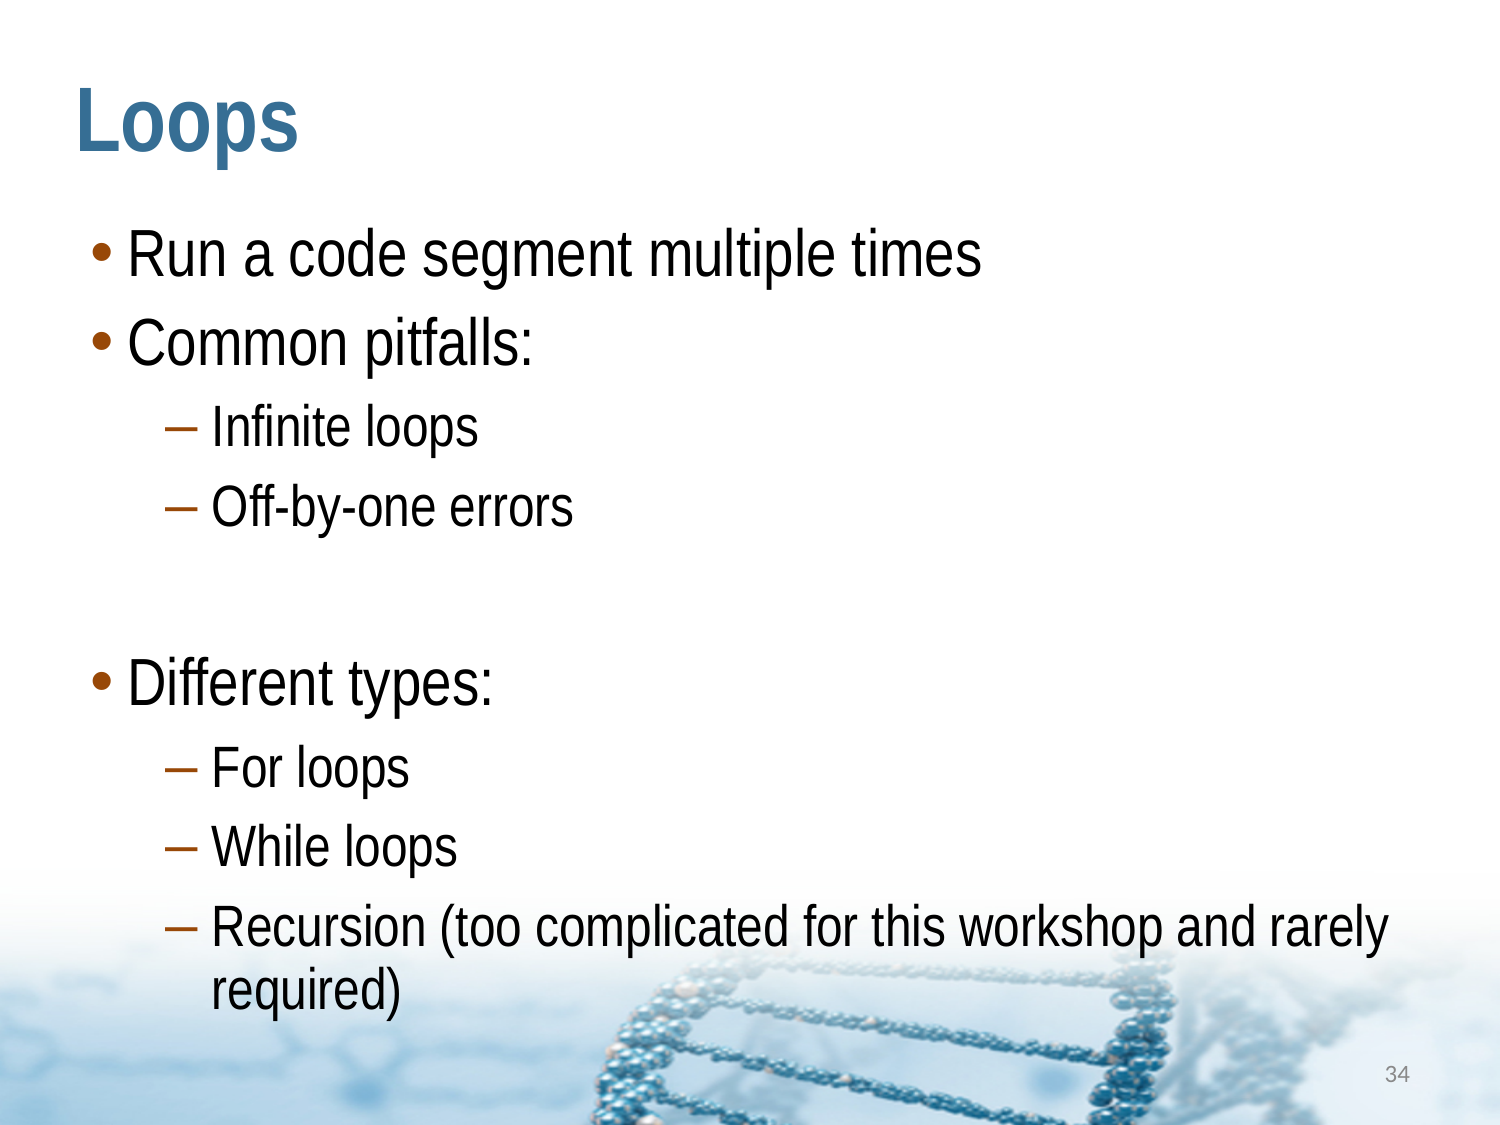

# Loops
Run a code segment multiple times
Common pitfalls:
Infinite loops
Off-by-one errors

Different types:
For loops
While loops
Recursion (too complicated for this workshop and rarely required)

34